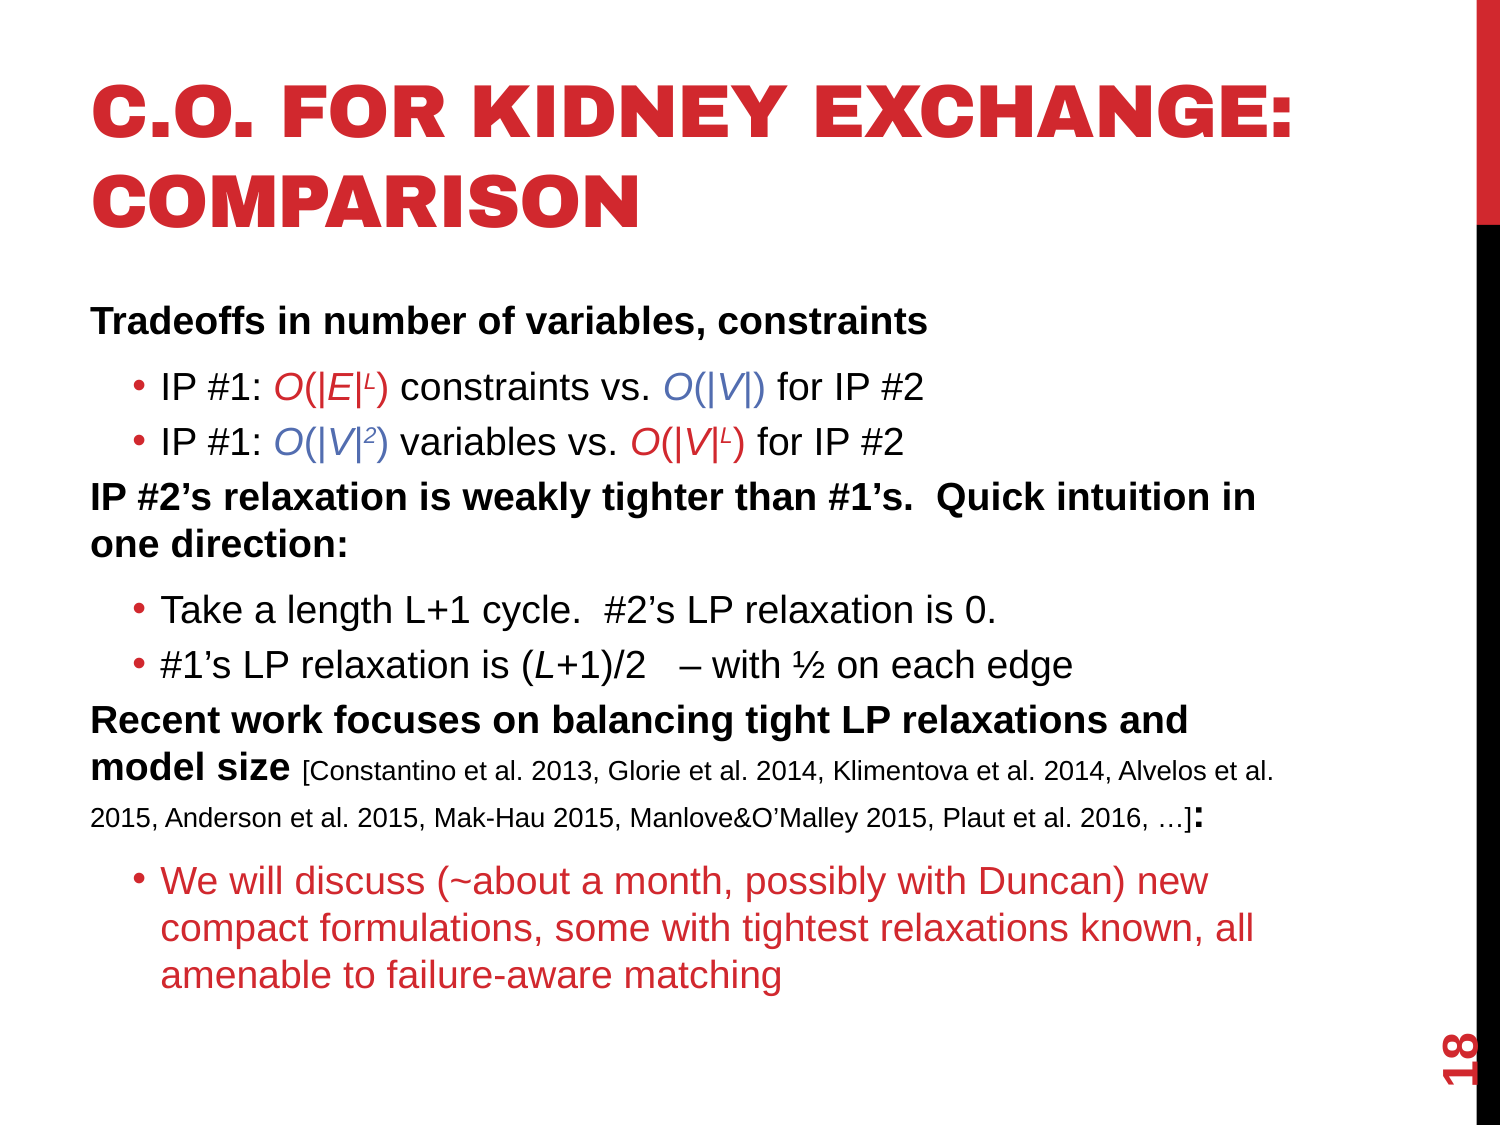

# C.O. For Kidney Exchange: Comparison
Tradeoffs in number of variables, constraints
IP #1: O(|E|L) constraints vs. O(|V|) for IP #2
IP #1: O(|V|2) variables vs. O(|V|L) for IP #2
IP #2’s relaxation is weakly tighter than #1’s.  Quick intuition in one direction:
Take a length L+1 cycle.  #2’s LP relaxation is 0.
#1’s LP relaxation is (L+1)/2   – with ½ on each edge
Recent work focuses on balancing tight LP relaxations and model size [Constantino et al. 2013, Glorie et al. 2014, Klimentova et al. 2014, Alvelos et al. 2015, Anderson et al. 2015, Mak-Hau 2015, Manlove&O’Malley 2015, Plaut et al. 2016, …]:
We will discuss (~about a month, possibly with Duncan) new compact formulations, some with tightest relaxations known, all amenable to failure-aware matching
18